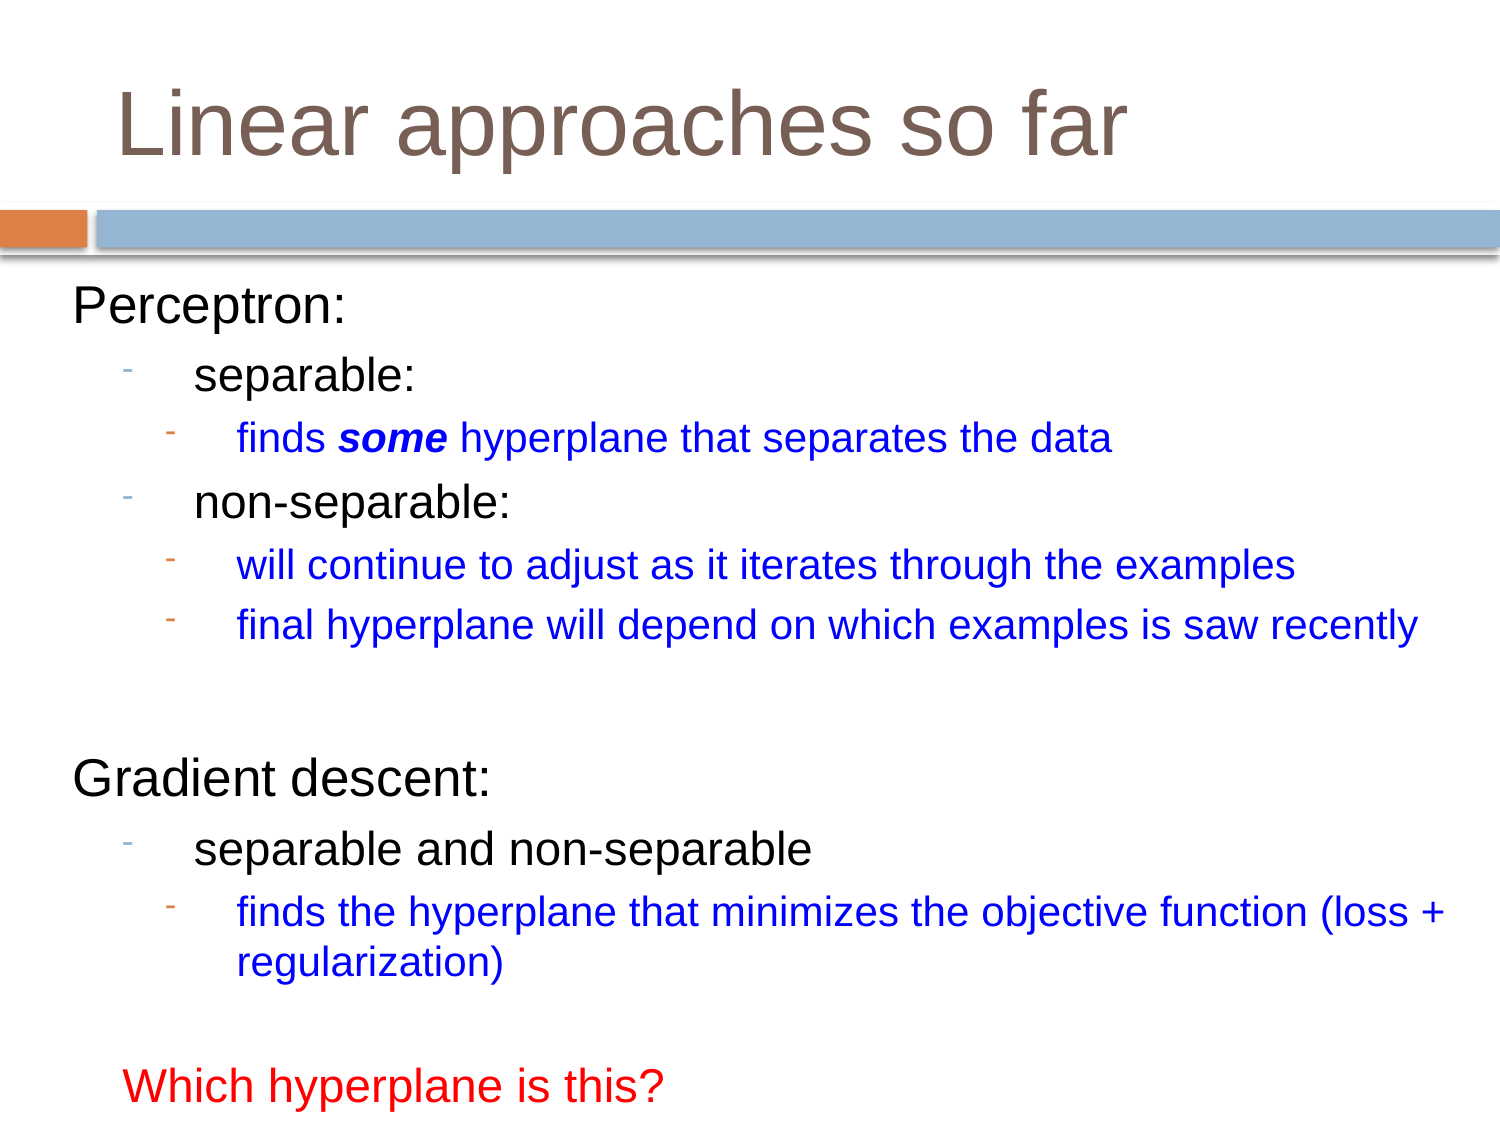

# Linear approaches so far
Perceptron:
separable:
finds some hyperplane that separates the data
non-separable:
will continue to adjust as it iterates through the examples
final hyperplane will depend on which examples is saw recently

Gradient descent:
separable and non-separable
finds the hyperplane that minimizes the objective function (loss + regularization)

Which hyperplane is this?